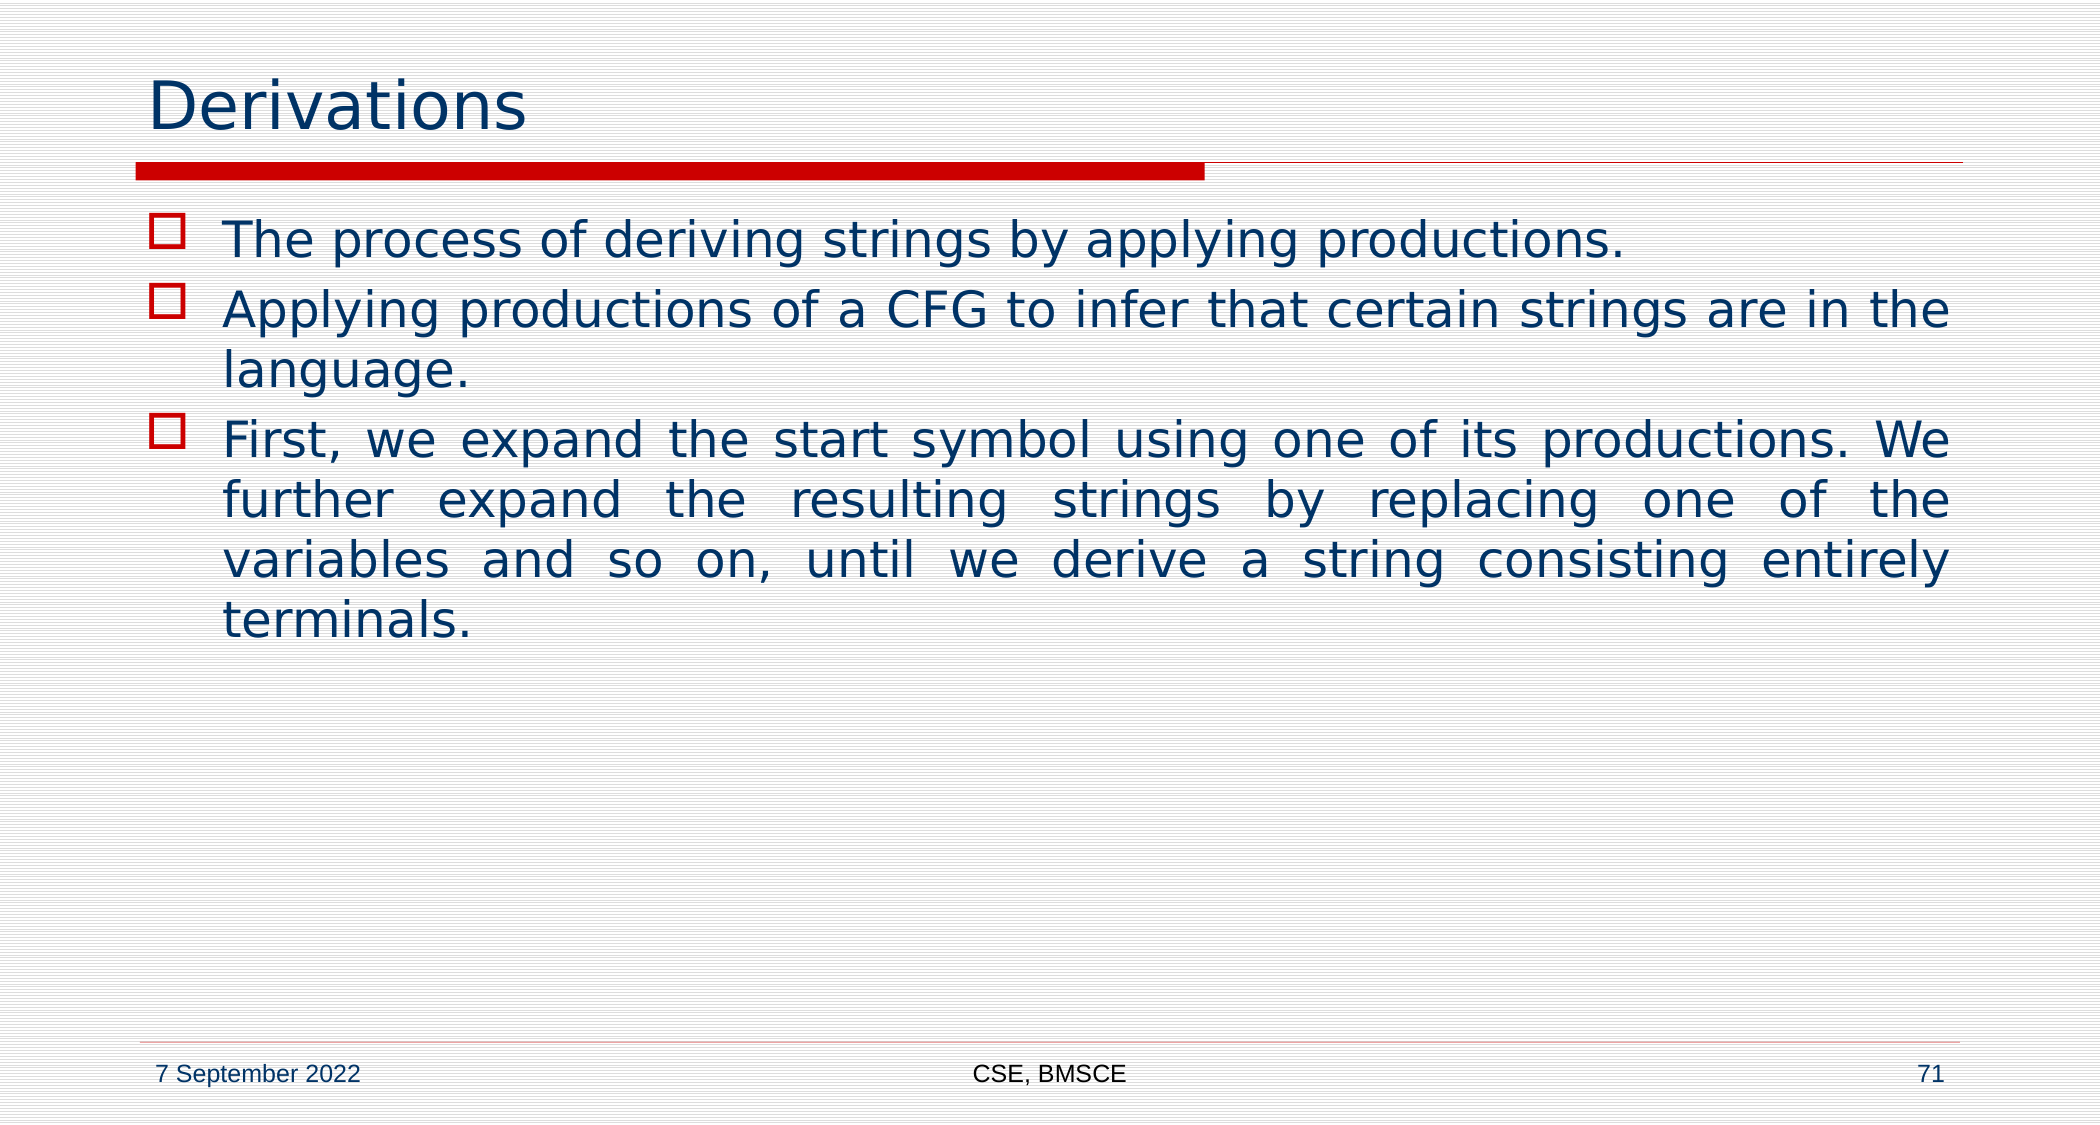

# Derivations
The process of deriving strings by applying productions.
Applying productions of a CFG to infer that certain strings are in the language.
First, we expand the start symbol using one of its productions. We further expand the resulting strings by replacing one of the variables and so on, until we derive a string consisting entirely terminals.
CSE, BMSCE
71
7 September 2022